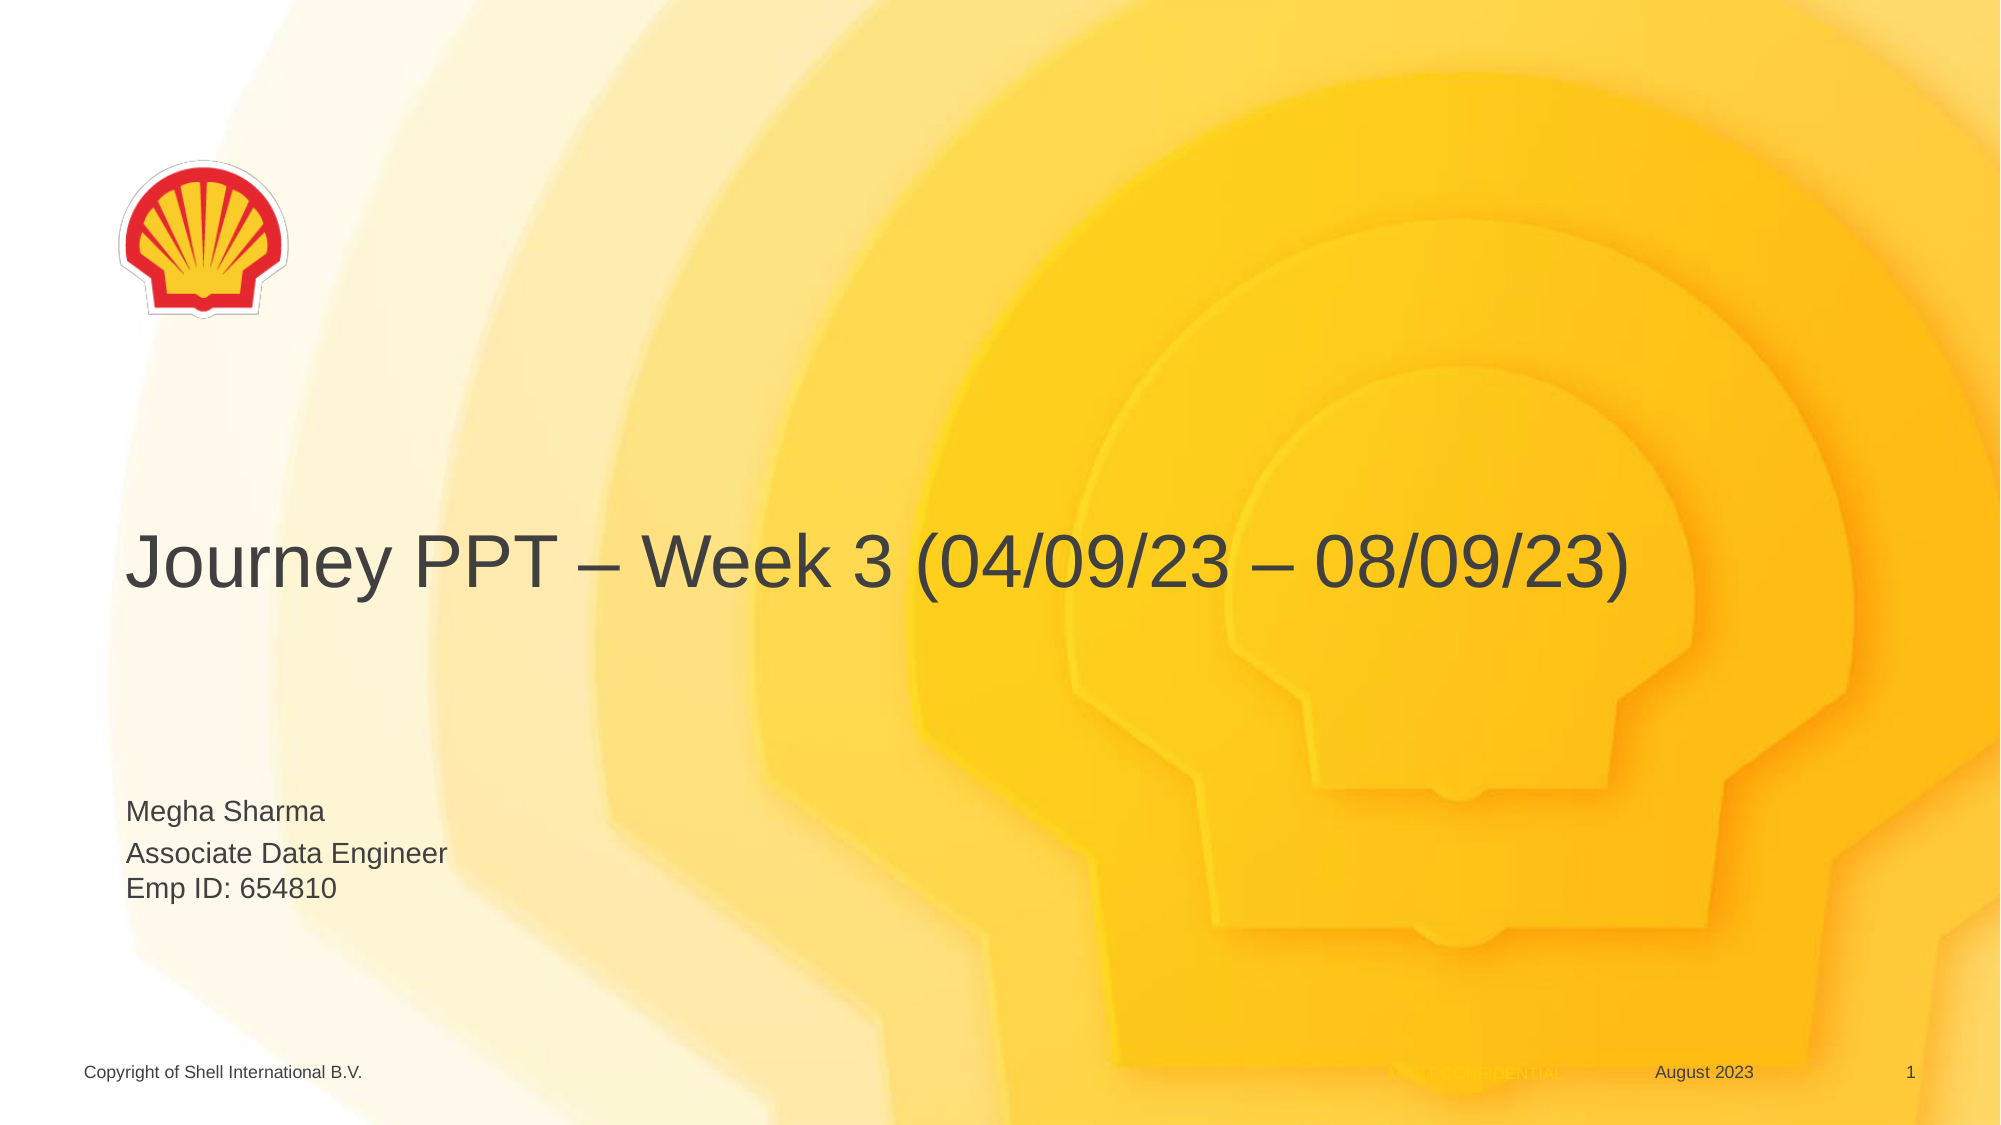

# Journey PPT – Week 3 (04/09/23 – 08/09/23)
Megha Sharma
Associate Data Engineer
Emp ID: 654810

1
August 2023